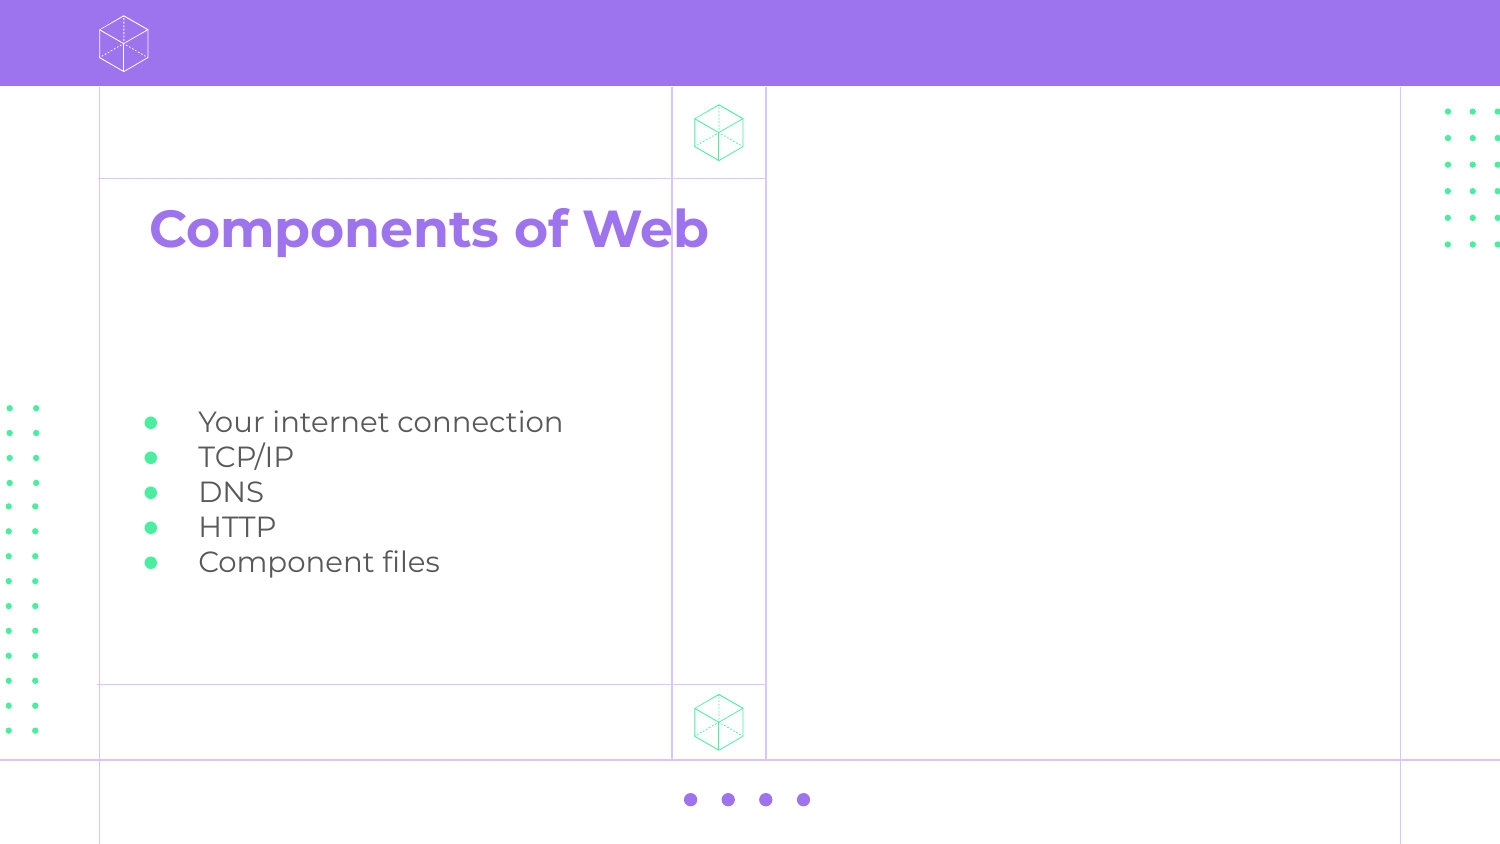

# Components of Web
Your internet connection
TCP/IP
DNS
HTTP
Component files